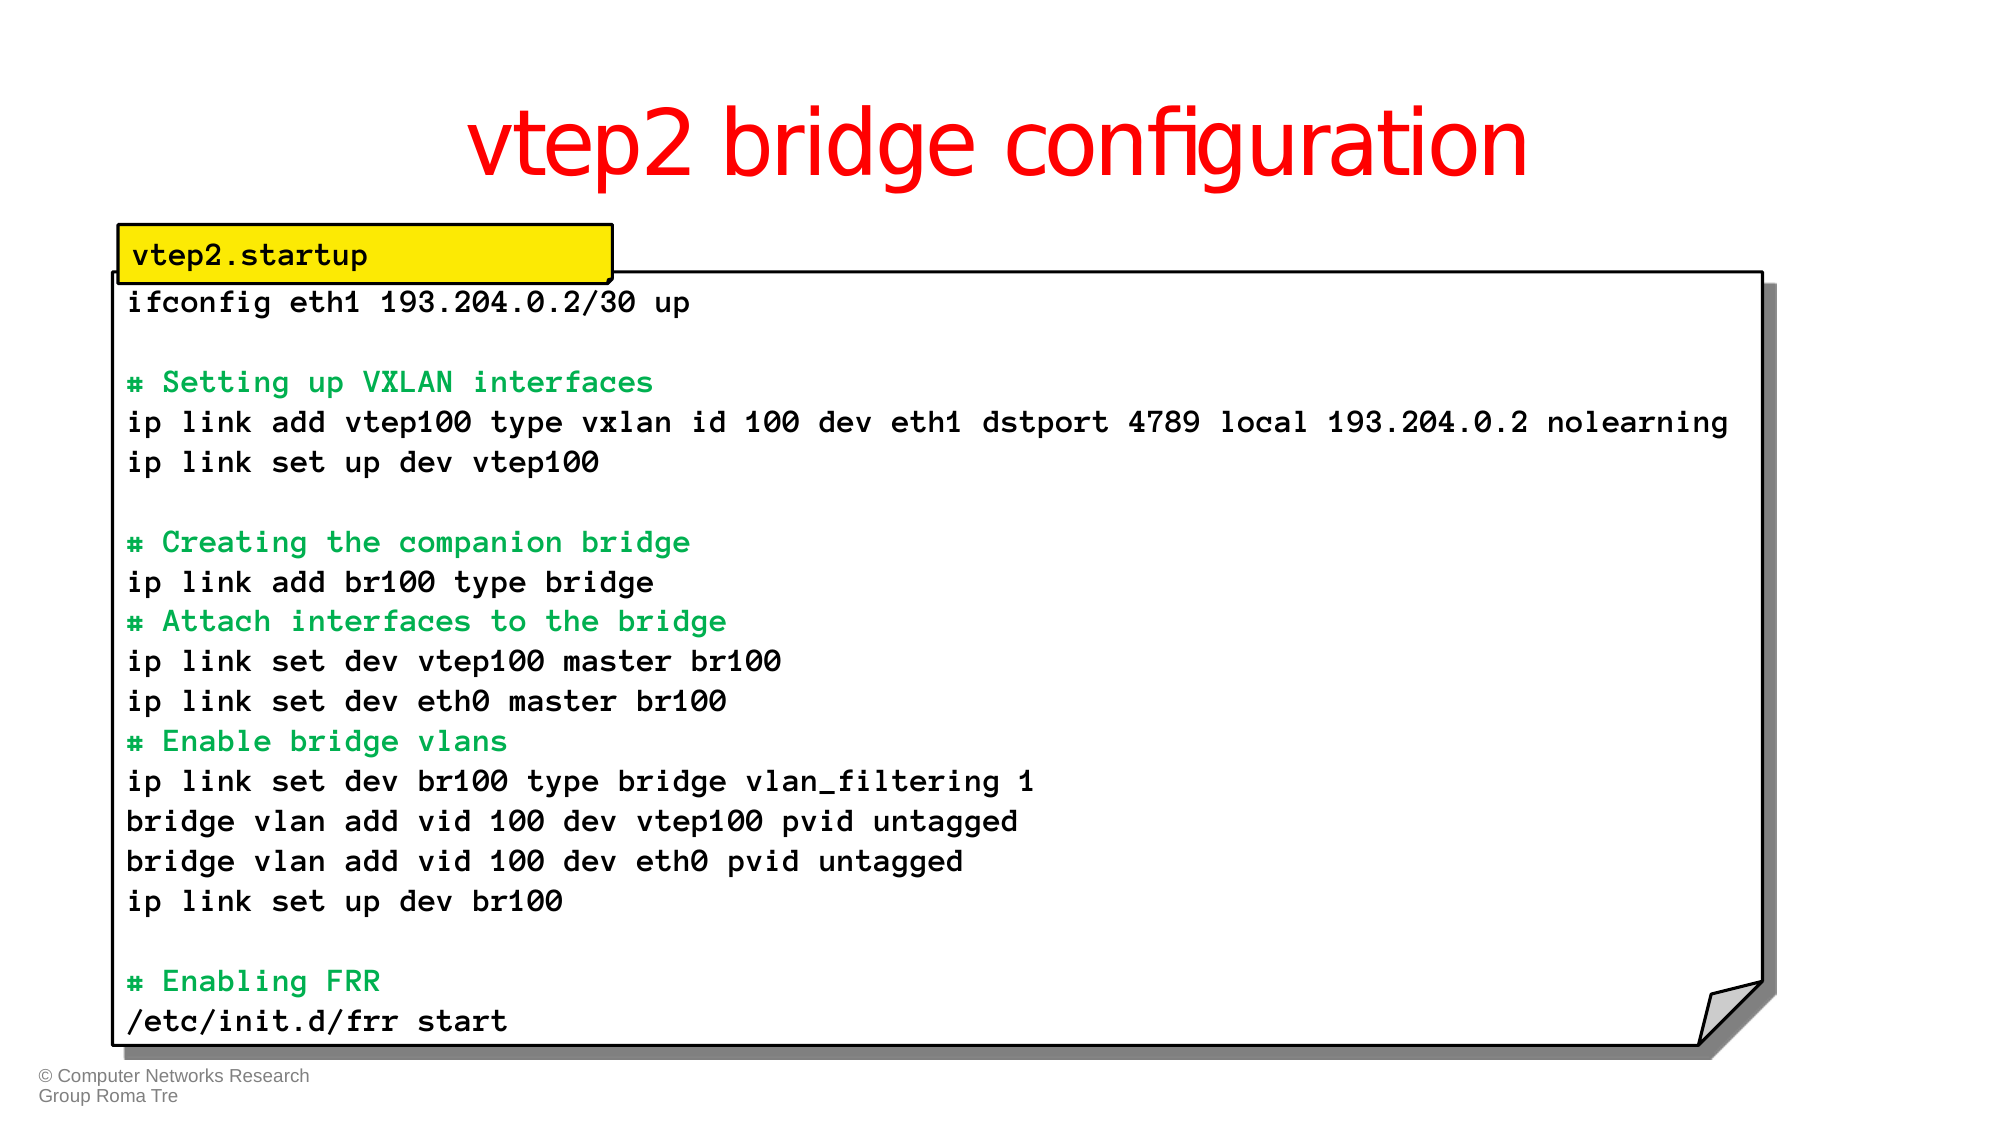

# vtep2 bridge configuration
vtep2.startup
ifconfig eth1 193.204.0.2/30 up

# Setting up VXLAN interfaces
ip link add vtep100 type vxlan id 100 dev eth1 dstport 4789 local 193.204.0.2 nolearning
ip link set up dev vtep100

# Creating the companion bridge
ip link add br100 type bridge
# Attach interfaces to the bridge
ip link set dev vtep100 master br100
ip link set dev eth0 master br100
# Enable bridge vlans
ip link set dev br100 type bridge vlan_filtering 1
bridge vlan add vid 100 dev vtep100 pvid untagged
bridge vlan add vid 100 dev eth0 pvid untagged
ip link set up dev br100
# Enabling FRR
/etc/init.d/frr start